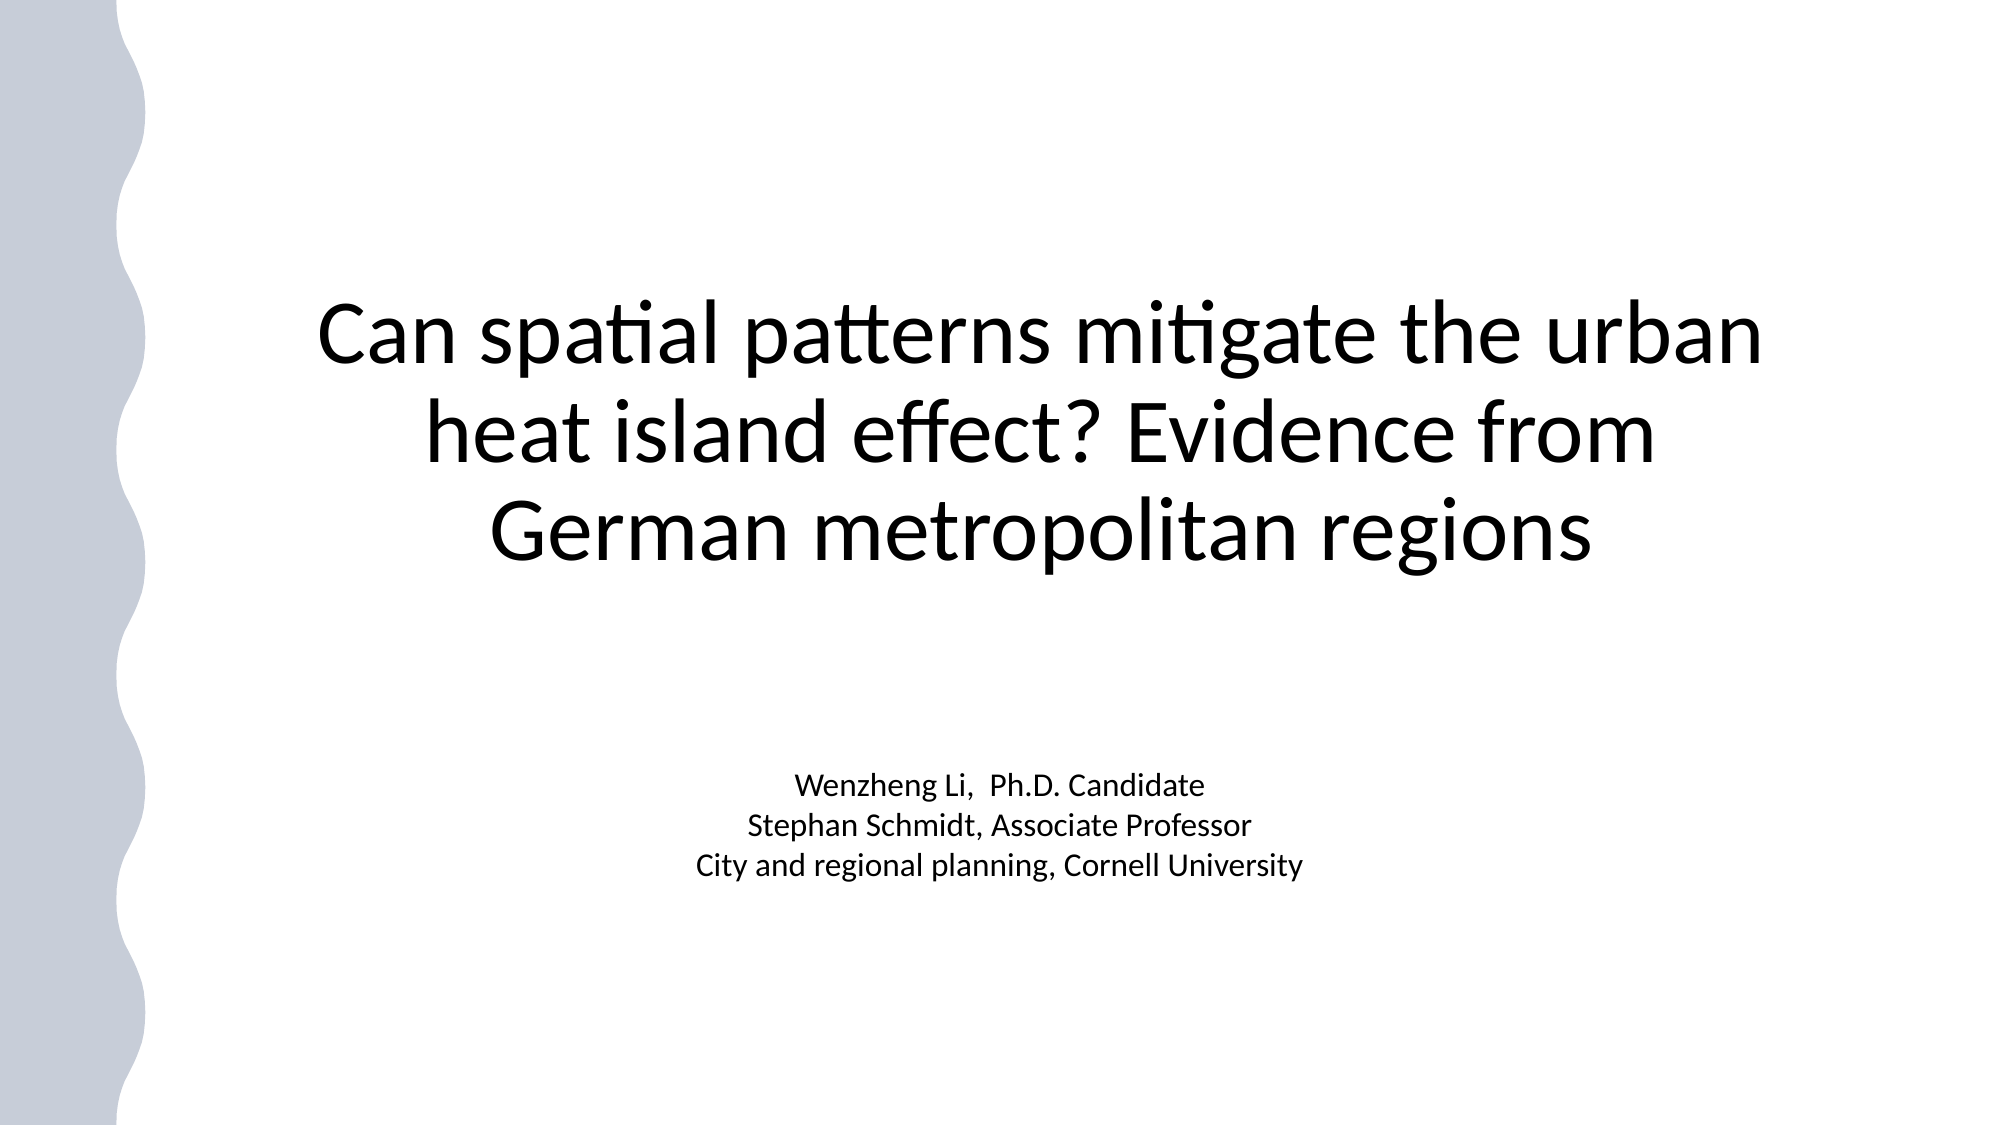

# Can spatial patterns mitigate the urban heat island effect? Evidence from German metropolitan regions
Wenzheng Li,  Ph.D. Candidate
Stephan Schmidt, Associate Professor
City and regional planning, Cornell University